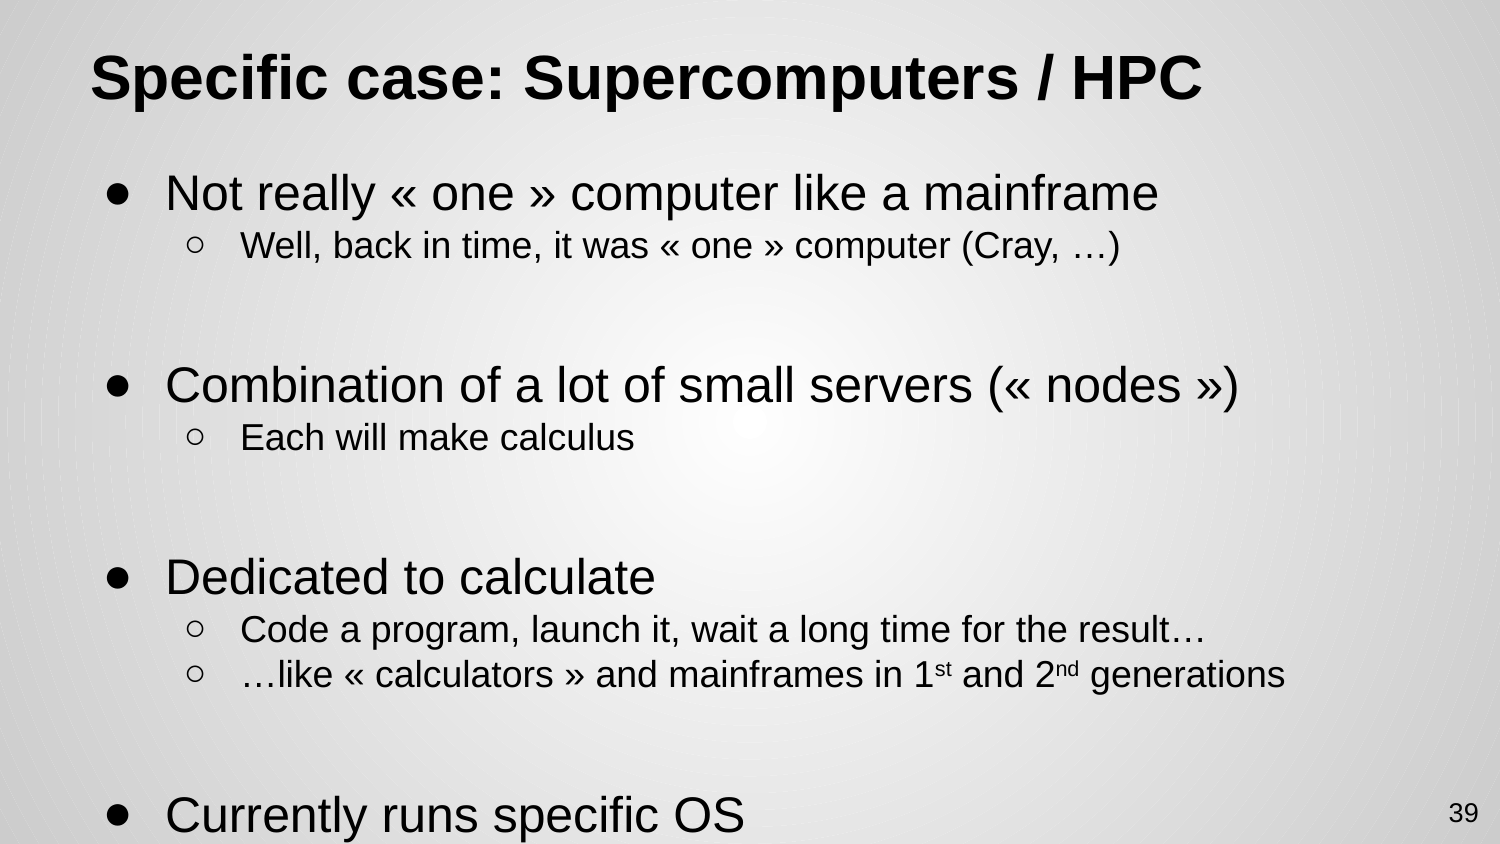

# Specific case: Supercomputers / HPC
Not really « one » computer like a mainframe
Well, back in time, it was « one » computer (Cray, …)

Combination of a lot of small servers (« nodes »)
Each will make calculus

Dedicated to calculate
Code a program, launch it, wait a long time for the result…
…like « calculators » and mainframes in 1st and 2nd generations

Currently runs specific OS
Dedicated Linux for HPC (RHCS) and/or softwares (slurm)
39